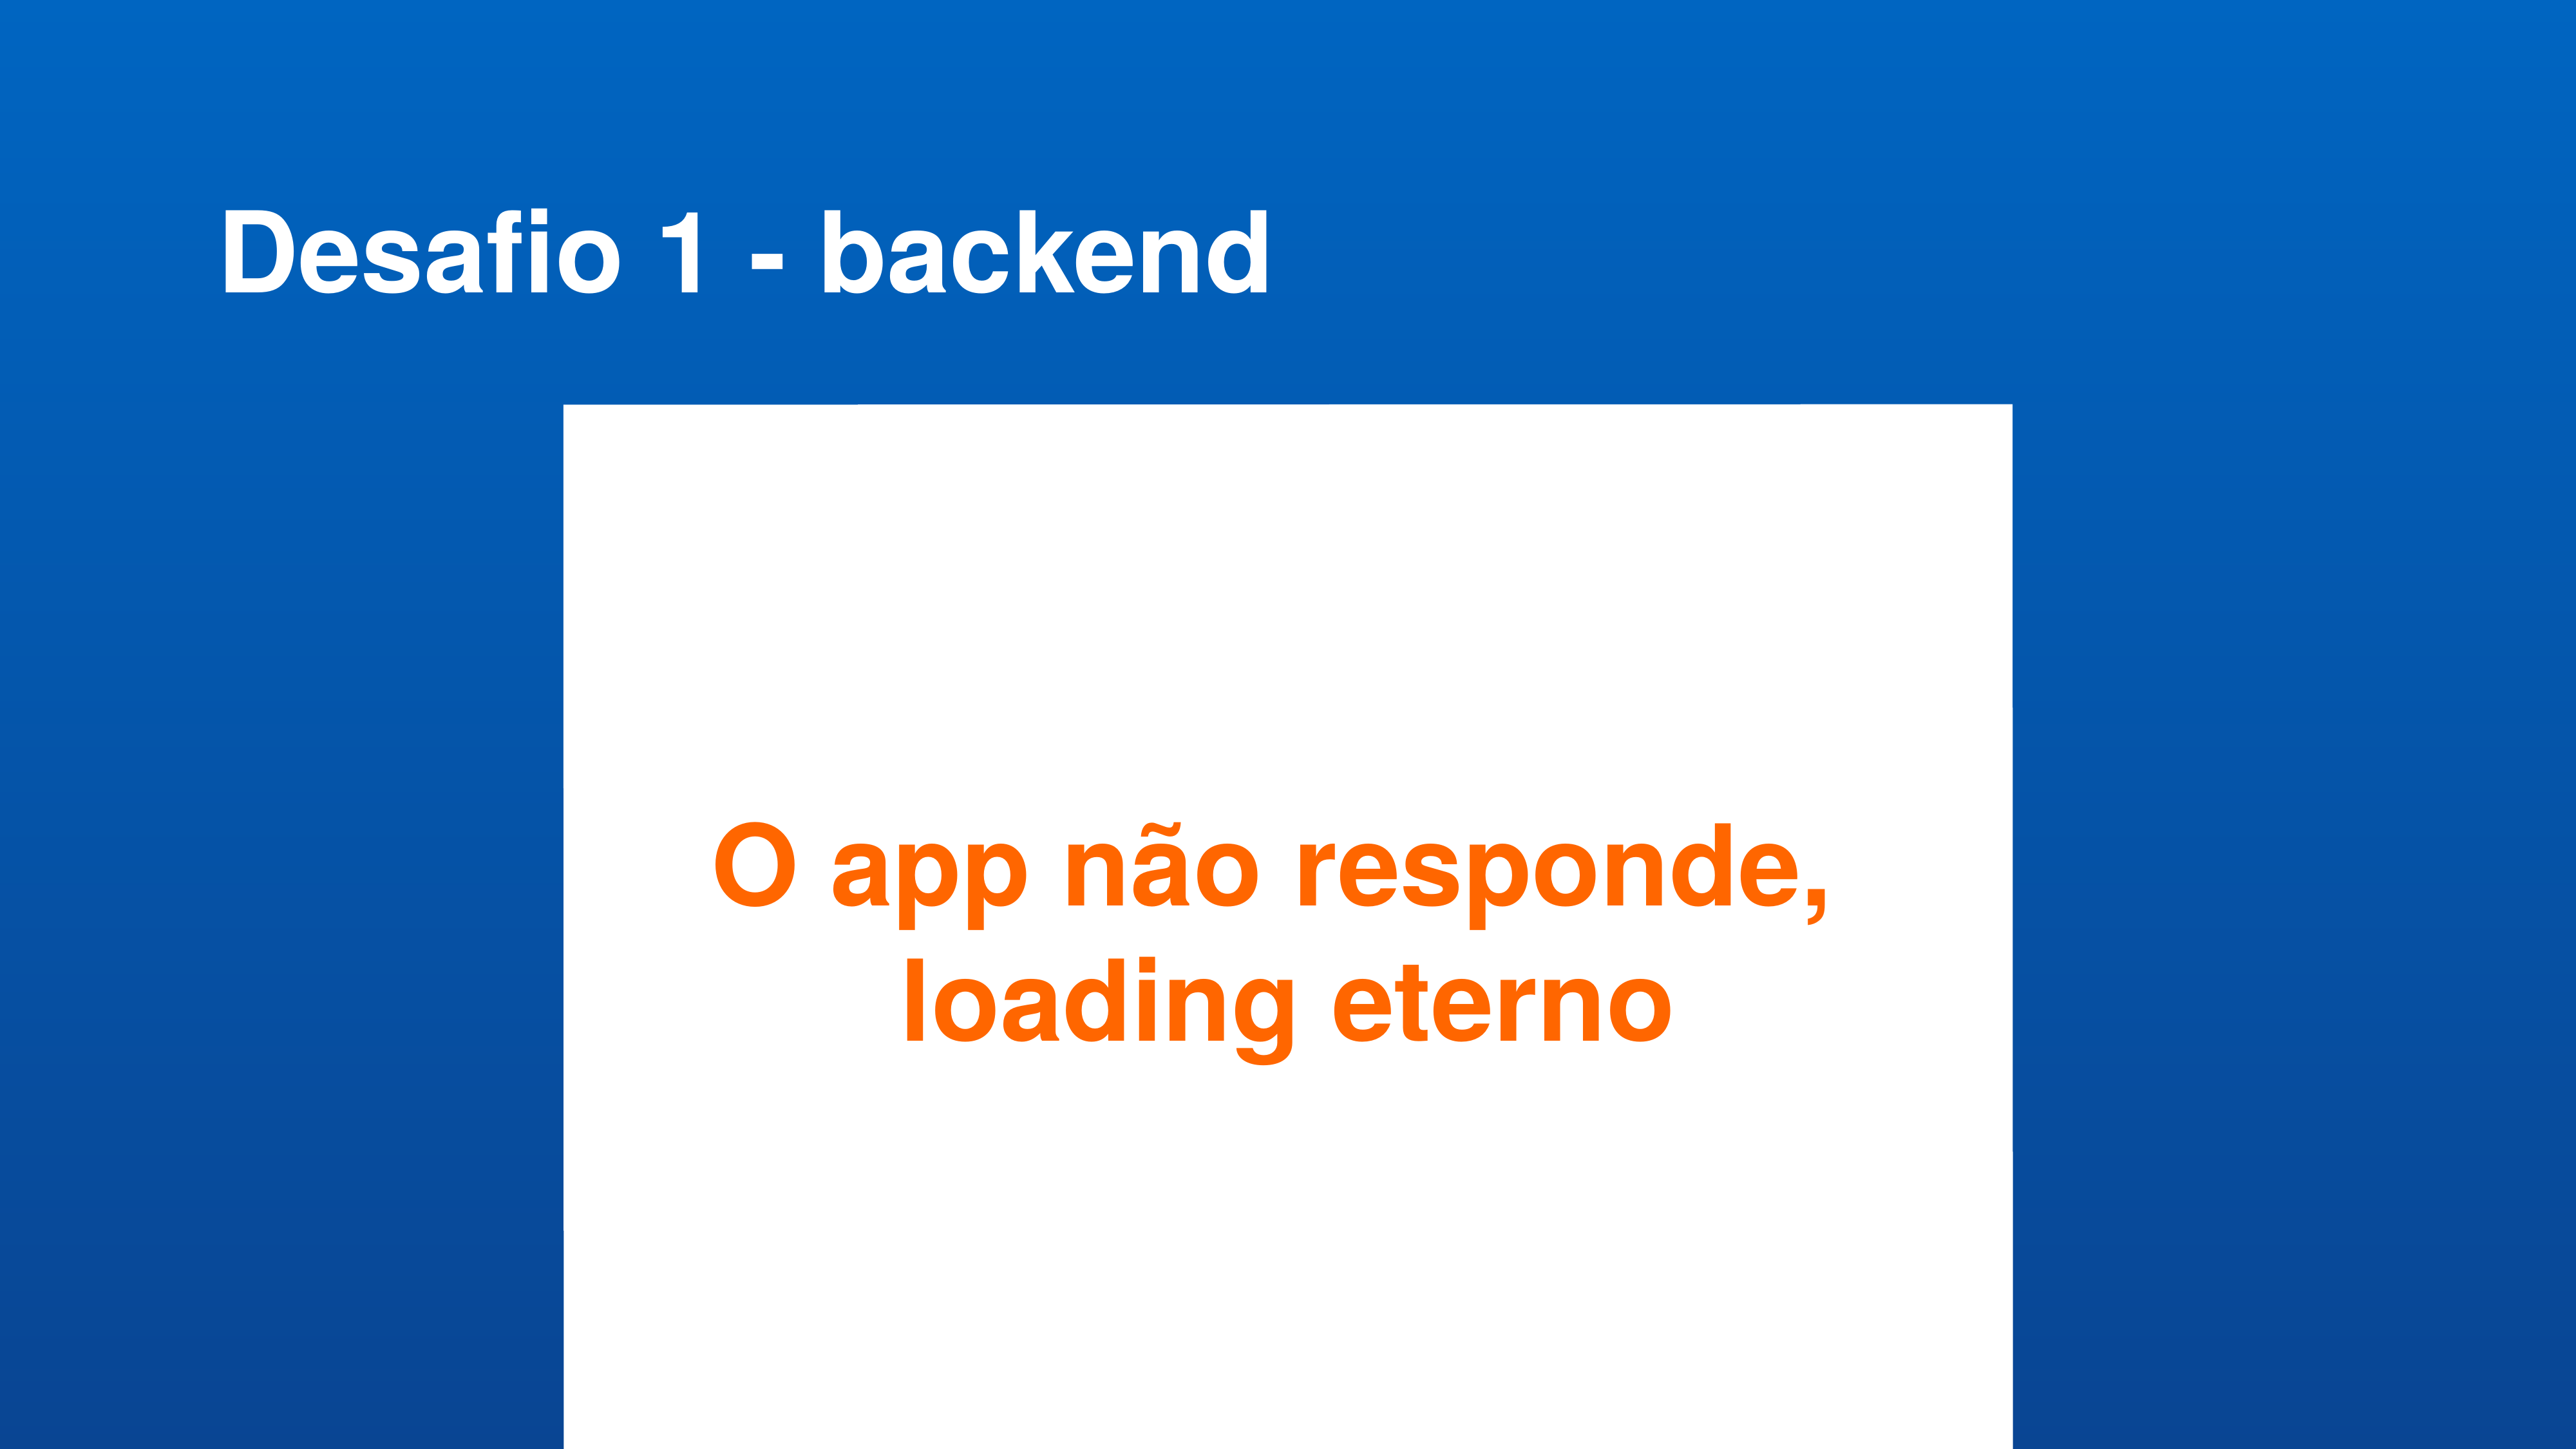

Desafio 1 - backend
O app não responde,
loading eterno